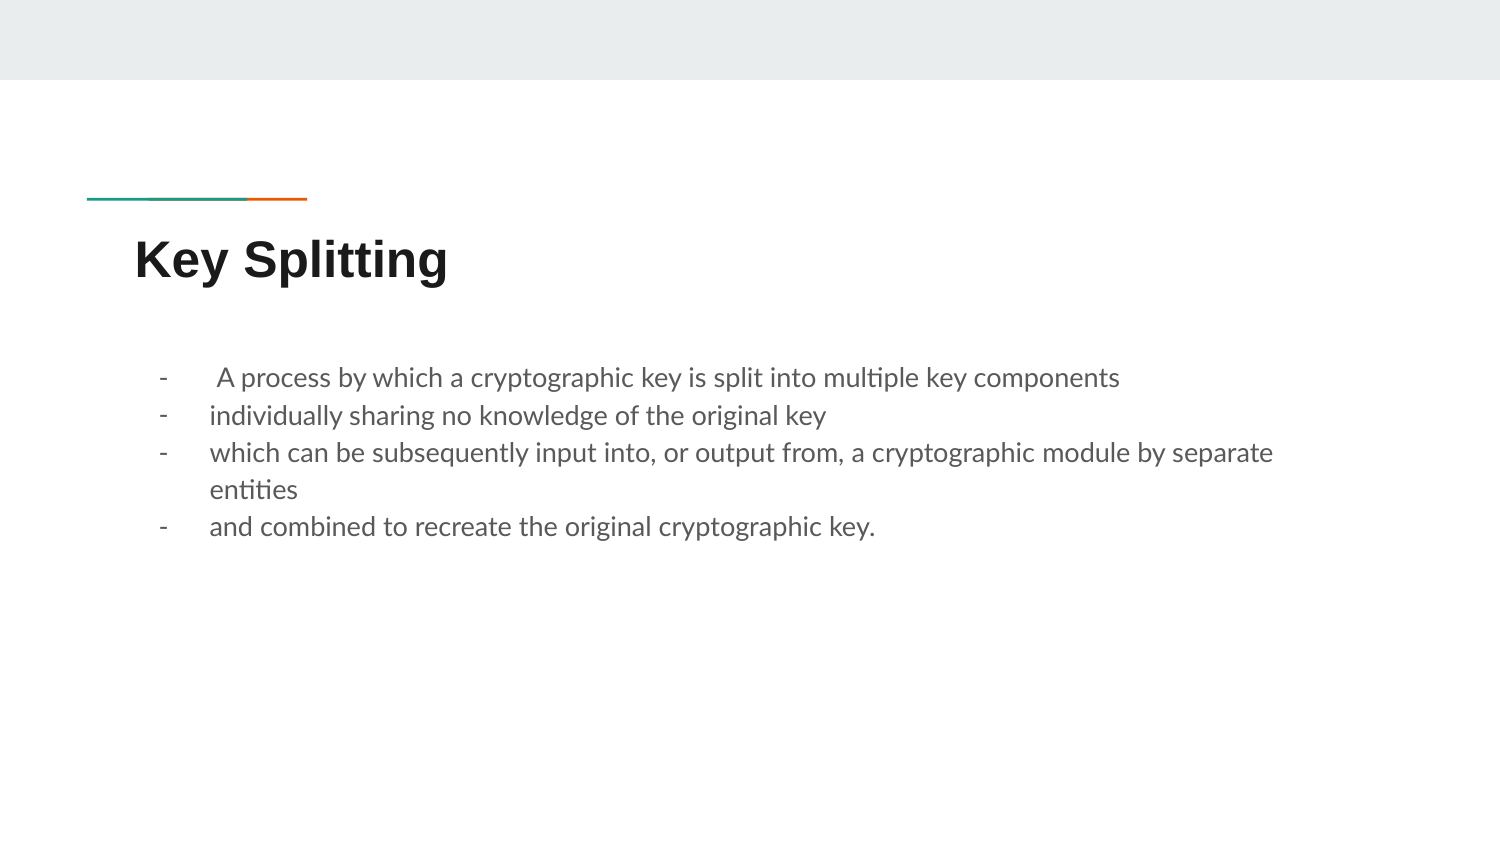

# Key Splitting
 A process by which a cryptographic key is split into multiple key components
individually sharing no knowledge of the original key
which can be subsequently input into, or output from, a cryptographic module by separate entities
and combined to recreate the original cryptographic key.